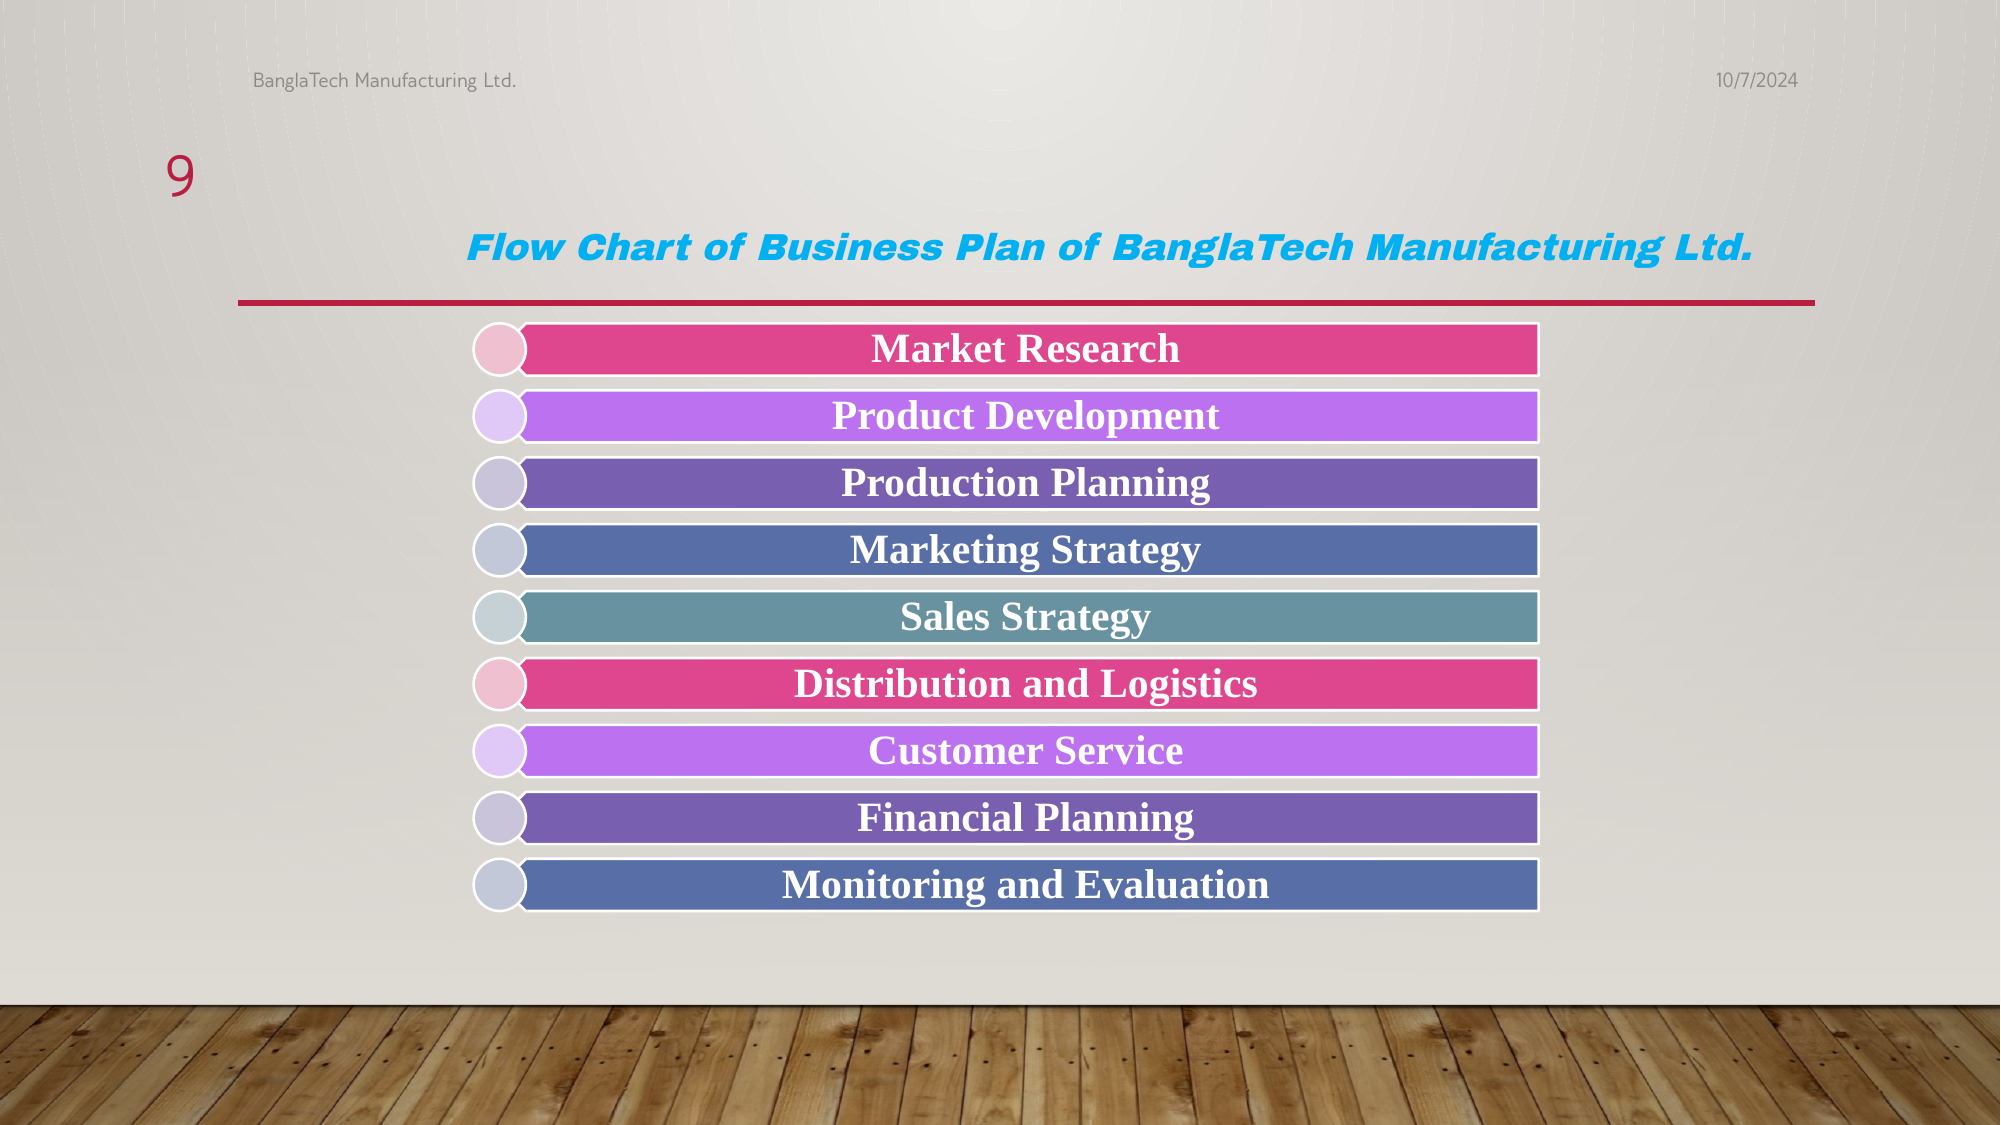

BanglaTech Manufacturing Ltd.
10/7/2024
9
Flow Chart of Business Plan of BanglaTech Manufacturing Ltd.

Market Research
Product Development
Production Planning
Marketing Strategy
Sales Strategy
Distribution and Logistics
Customer Service
Financial Planning
Monitoring and Evaluation